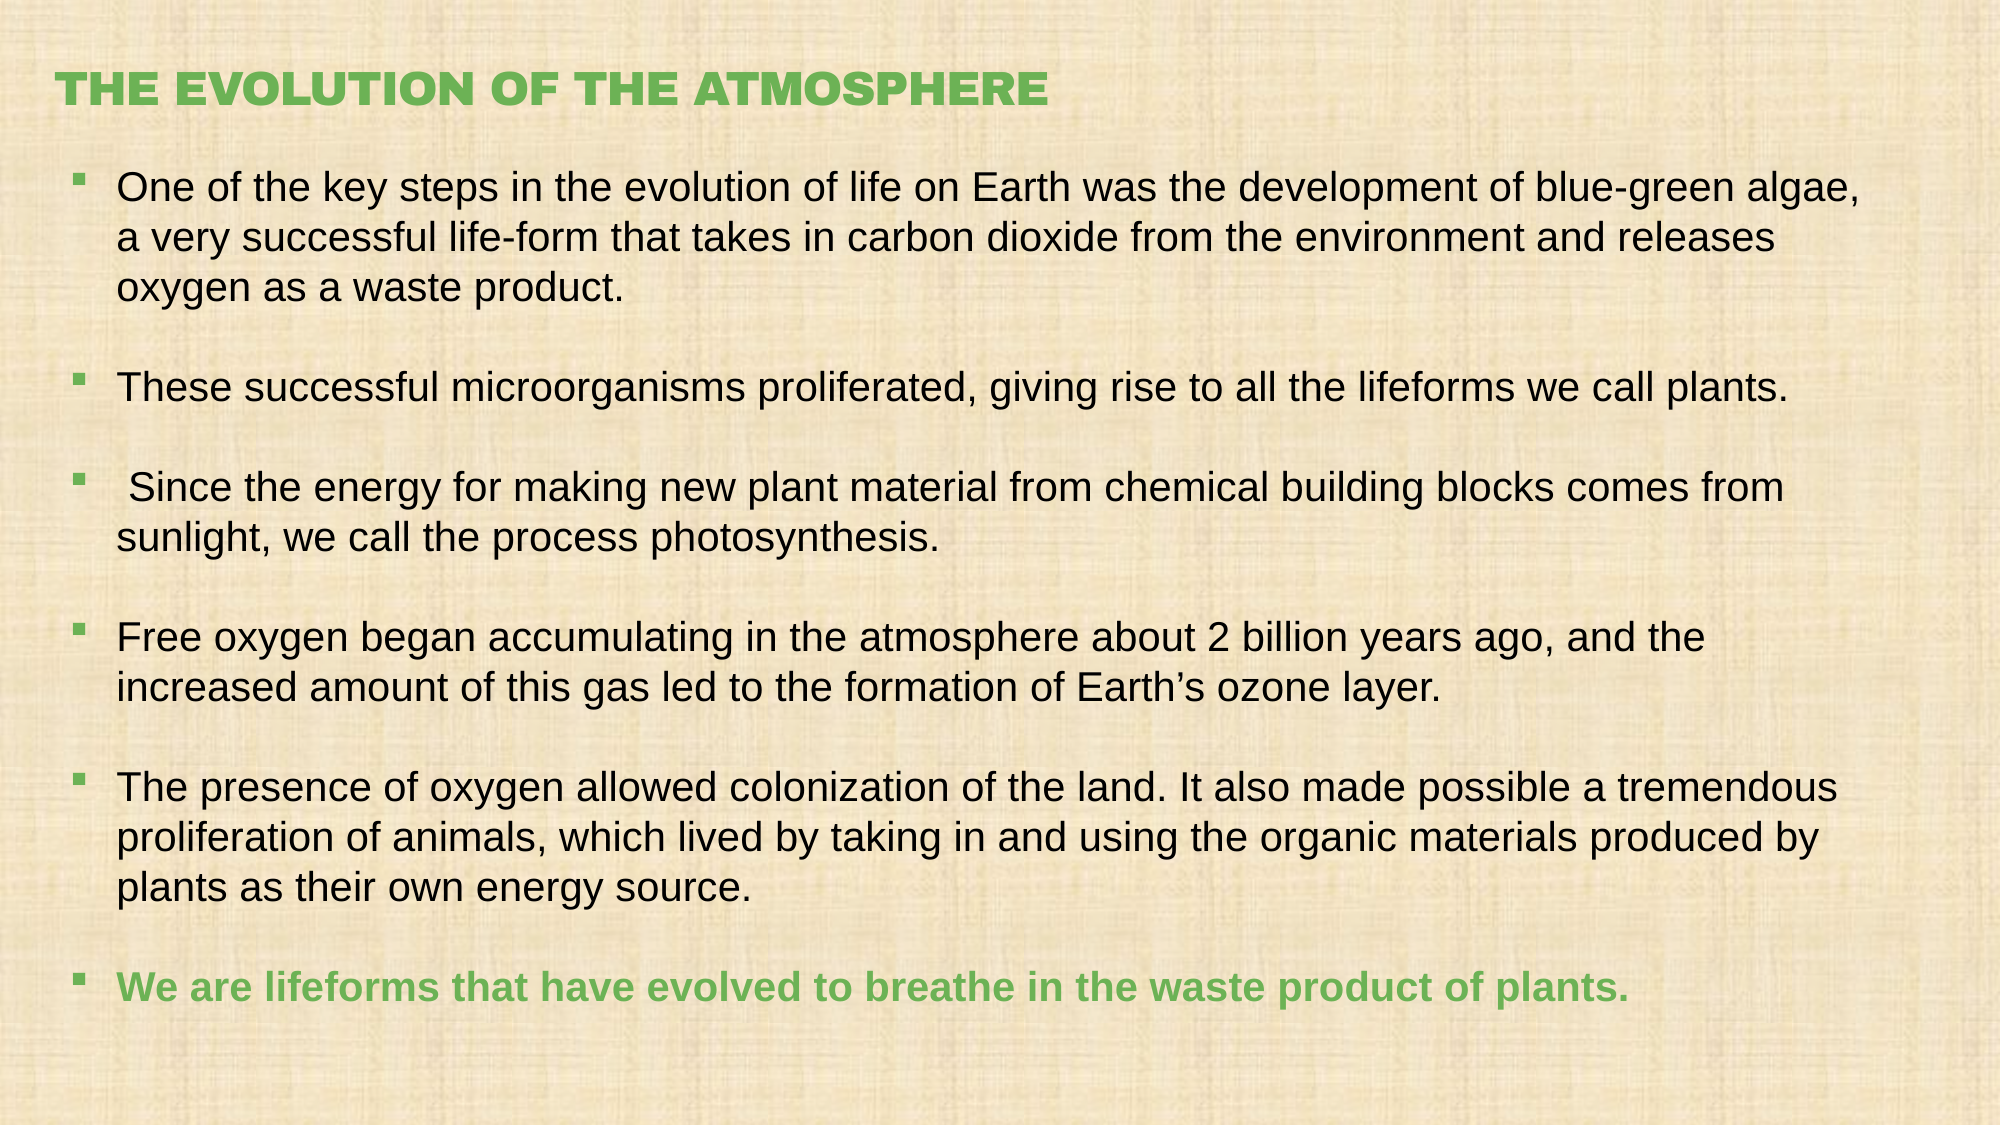

# The Evolution of the Atmosphere
One of the key steps in the evolution of life on Earth was the development of blue-green algae, a very successful life-form that takes in carbon dioxide from the environment and releases oxygen as a waste product.

These successful microorganisms proliferated, giving rise to all the lifeforms we call plants.

 Since the energy for making new plant material from chemical building blocks comes from sunlight, we call the process photosynthesis.

Free oxygen began accumulating in the atmosphere about 2 billion years ago, and the increased amount of this gas led to the formation of Earth’s ozone layer.

The presence of oxygen allowed colonization of the land. It also made possible a tremendous proliferation of animals, which lived by taking in and using the organic materials produced by plants as their own energy source.

We are lifeforms that have evolved to breathe in the waste product of plants.